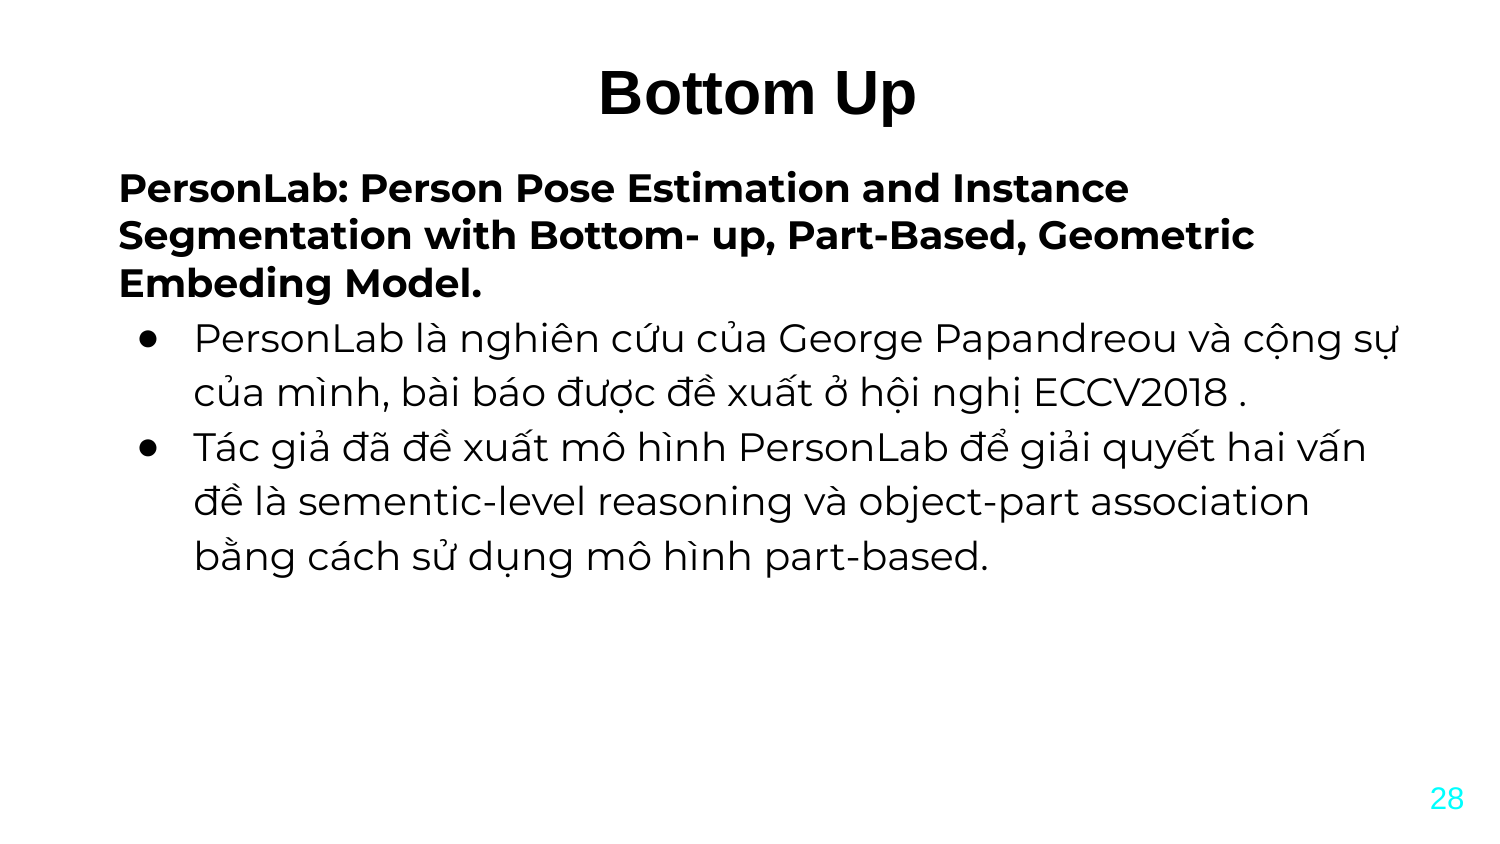

Bottom Up
PersonLab: Person Pose Estimation and Instance Segmentation with Bottom- up, Part-Based, Geometric Embeding Model.
PersonLab là nghiên cứu của George Papandreou và cộng sự của mình, bài báo được đề xuất ở hội nghị ECCV2018 .
Tác giả đã đề xuất mô hình PersonLab để giải quyết hai vấn đề là sementic-level reasoning và object-part association bằng cách sử dụng mô hình part-based.

28